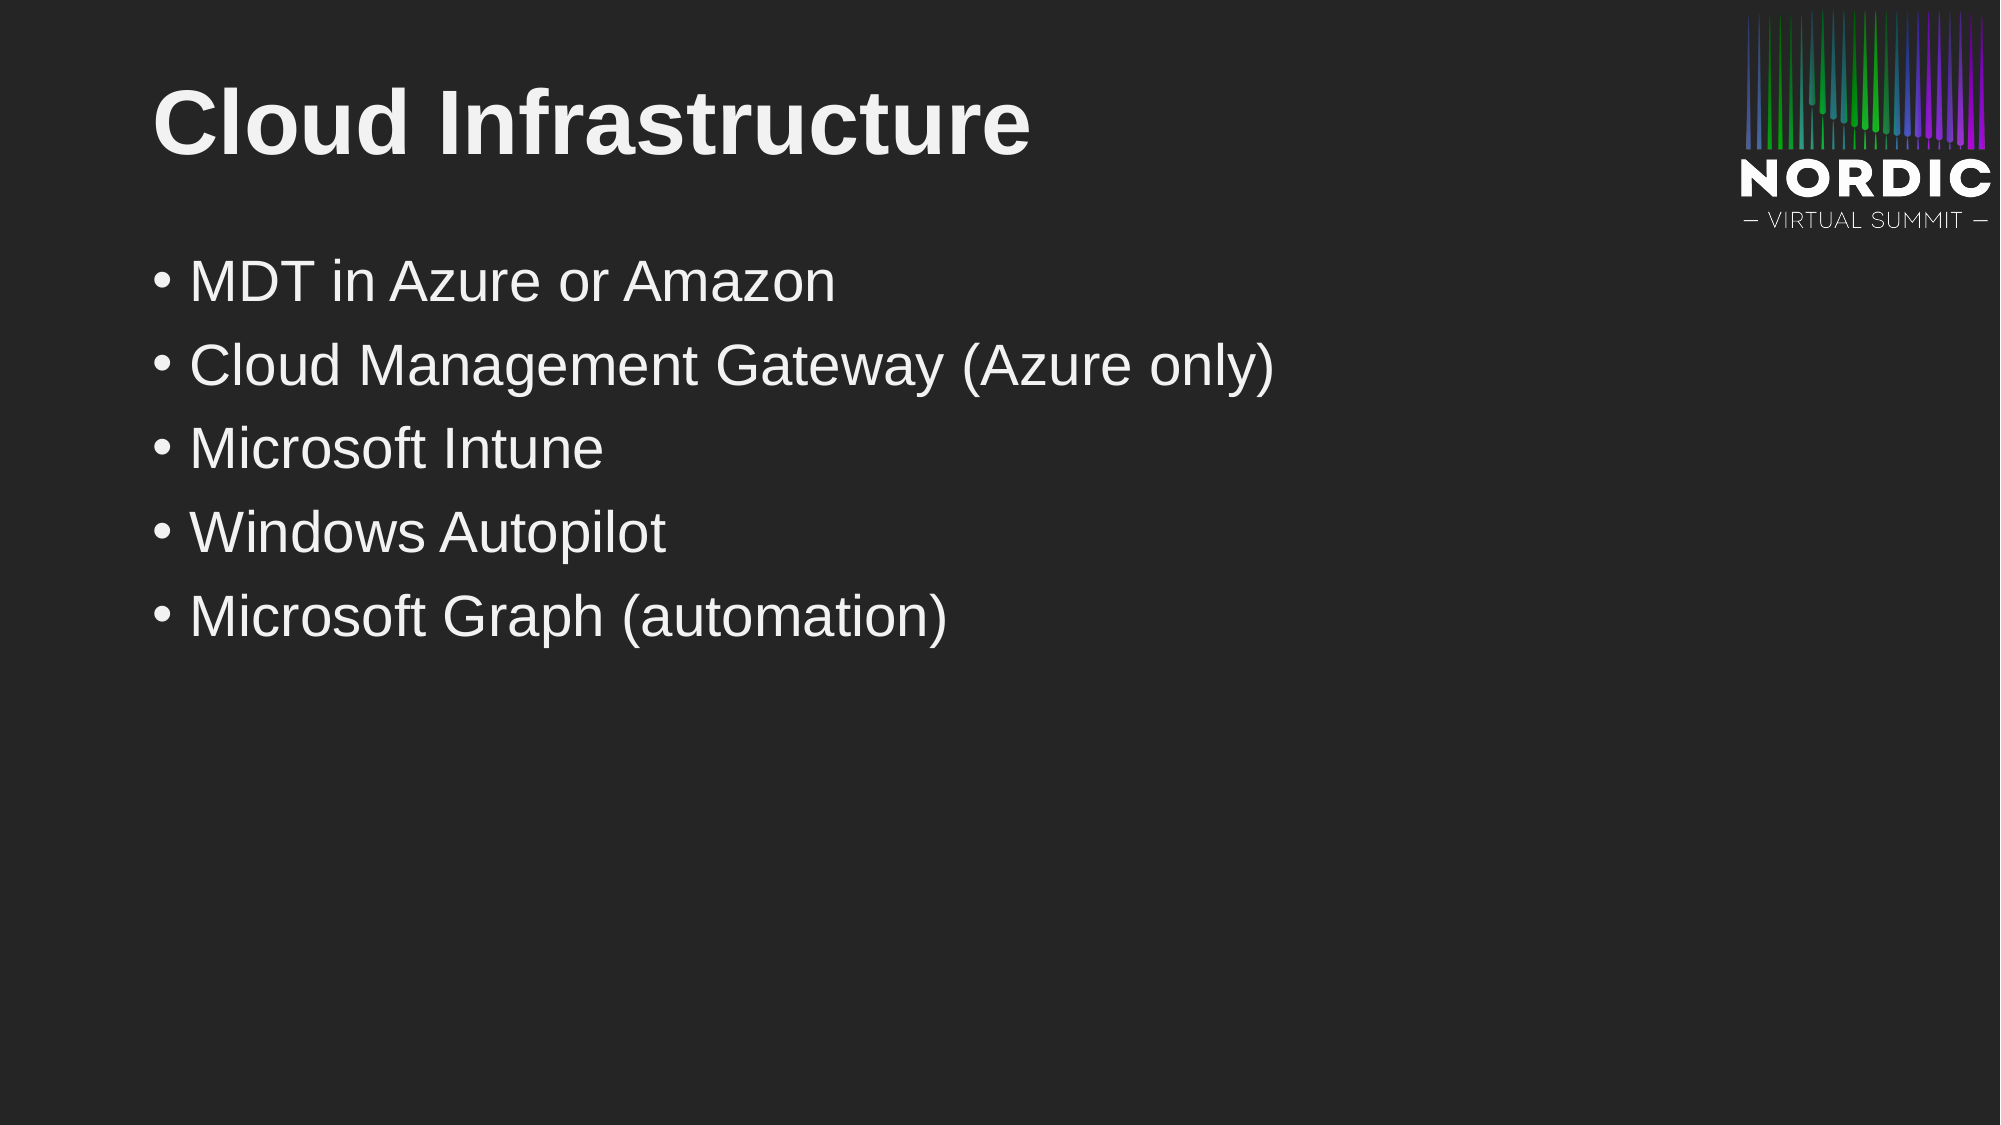

# Cloud Infrastructure
MDT in Azure or Amazon
Cloud Management Gateway (Azure only)
Microsoft Intune
Windows Autopilot
Microsoft Graph (automation)